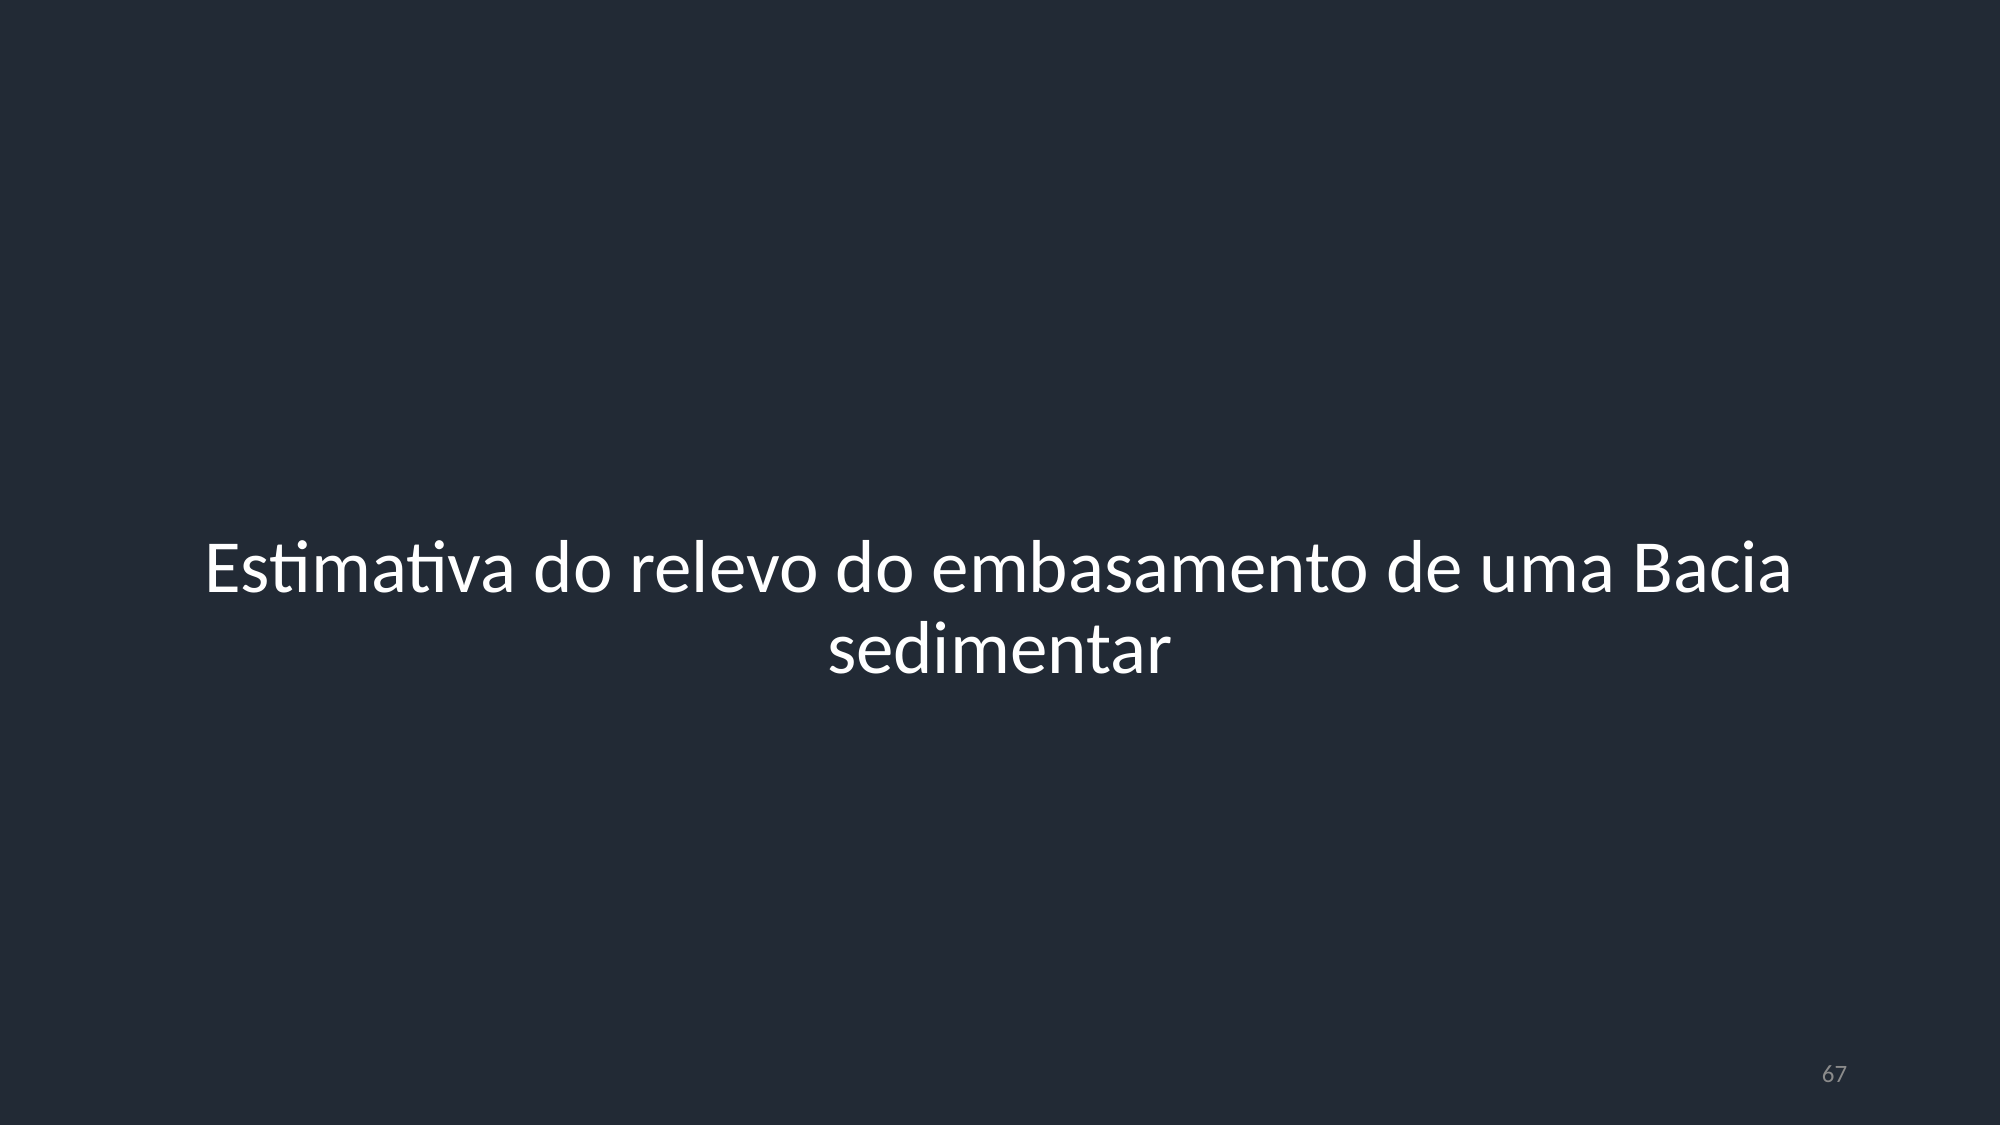

Estimativa do relevo do embasamento de uma Bacia sedimentar
67